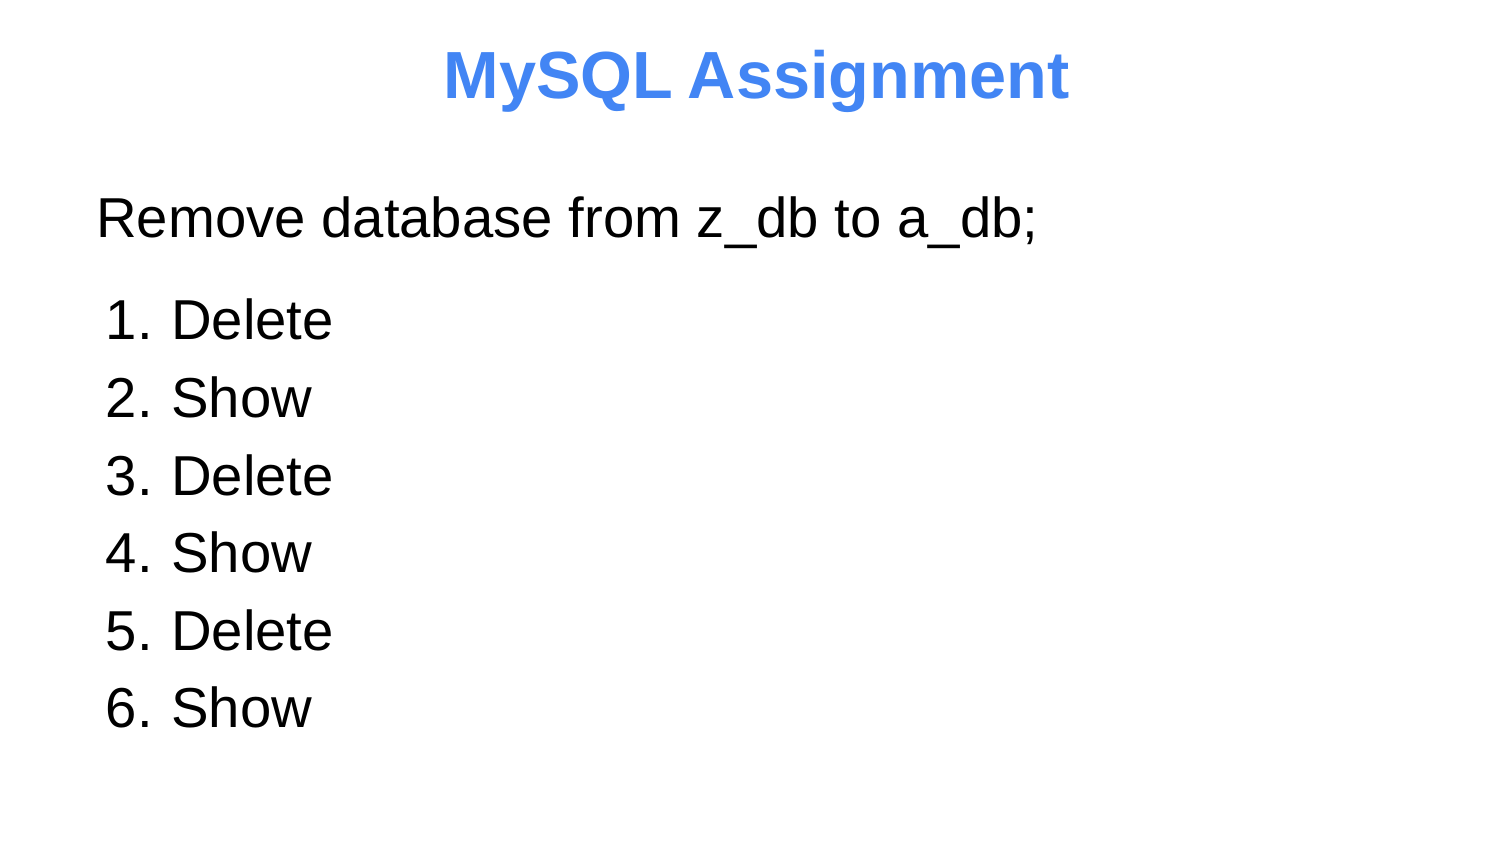

# MySQL Assignment
Remove database from z_db to a_db;
Delete
Show
Delete
Show
Delete
Show